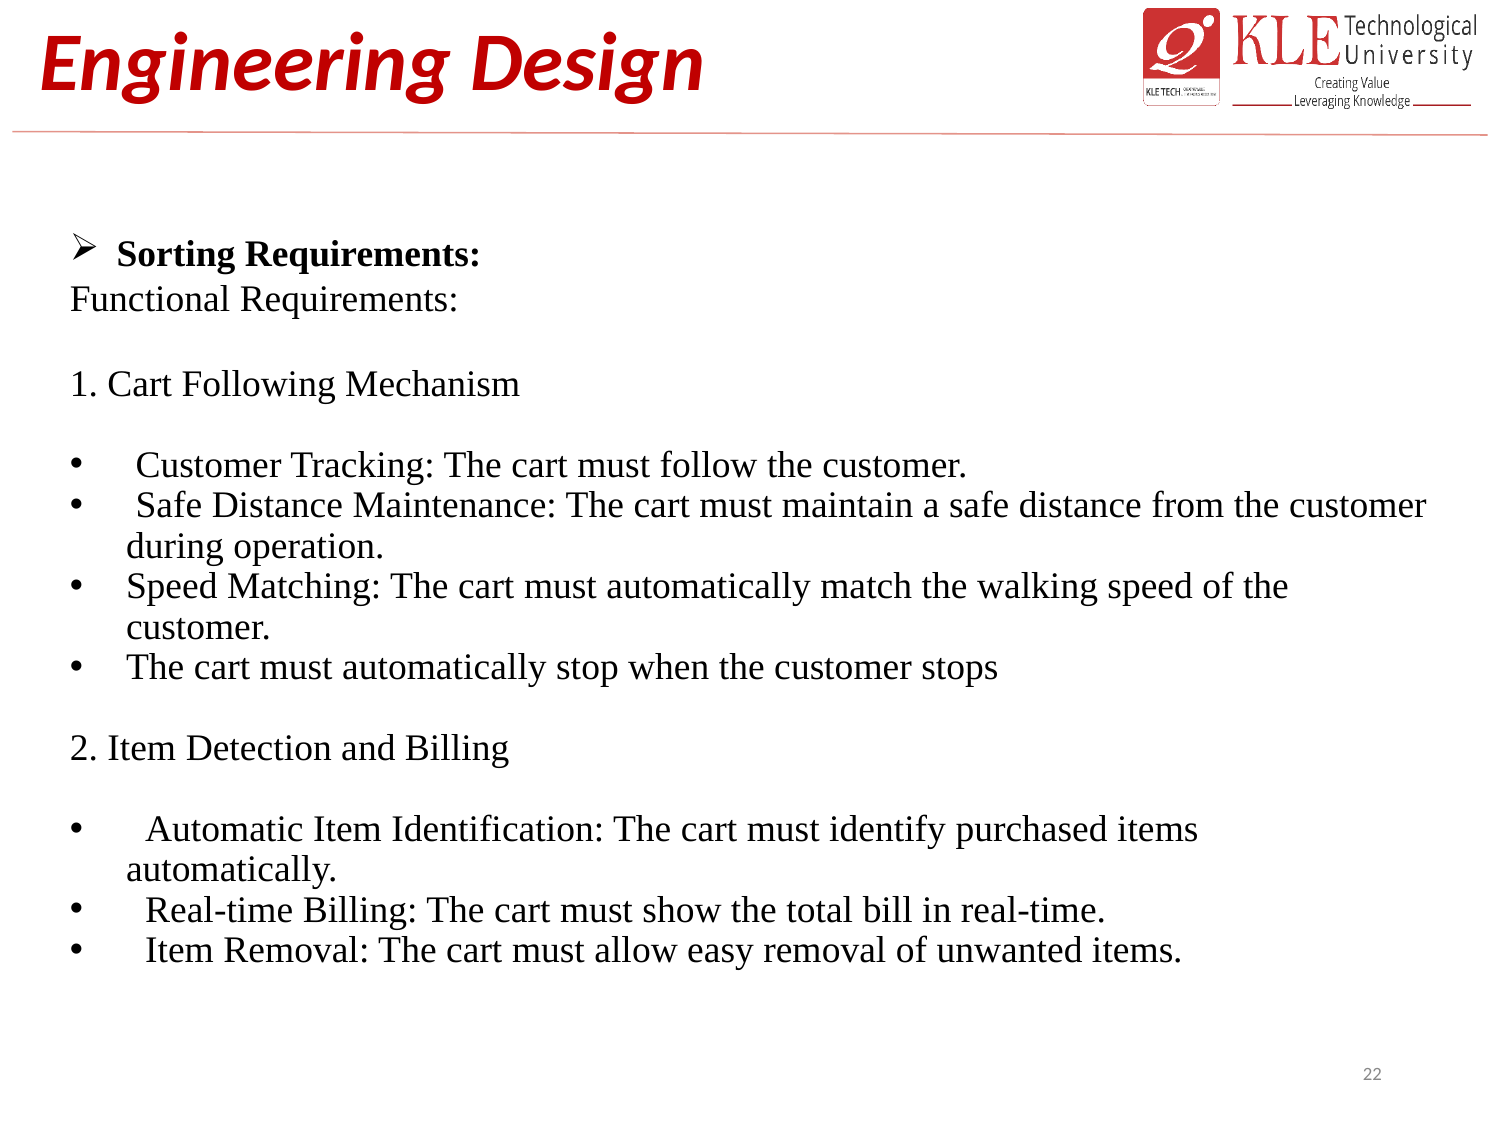

# Engineering Design
Sorting Requirements:
Functional Requirements:

1. Cart Following Mechanism

 Customer Tracking: The cart must follow the customer.
 Safe Distance Maintenance: The cart must maintain a safe distance from the customer during operation.
Speed Matching: The cart must automatically match the walking speed of the customer.
The cart must automatically stop when the customer stops

2. Item Detection and Billing

  Automatic Item Identification: The cart must identify purchased items      automatically.
  Real-time Billing: The cart must show the total bill in real-time.
  Item Removal: The cart must allow easy removal of unwanted items.

22